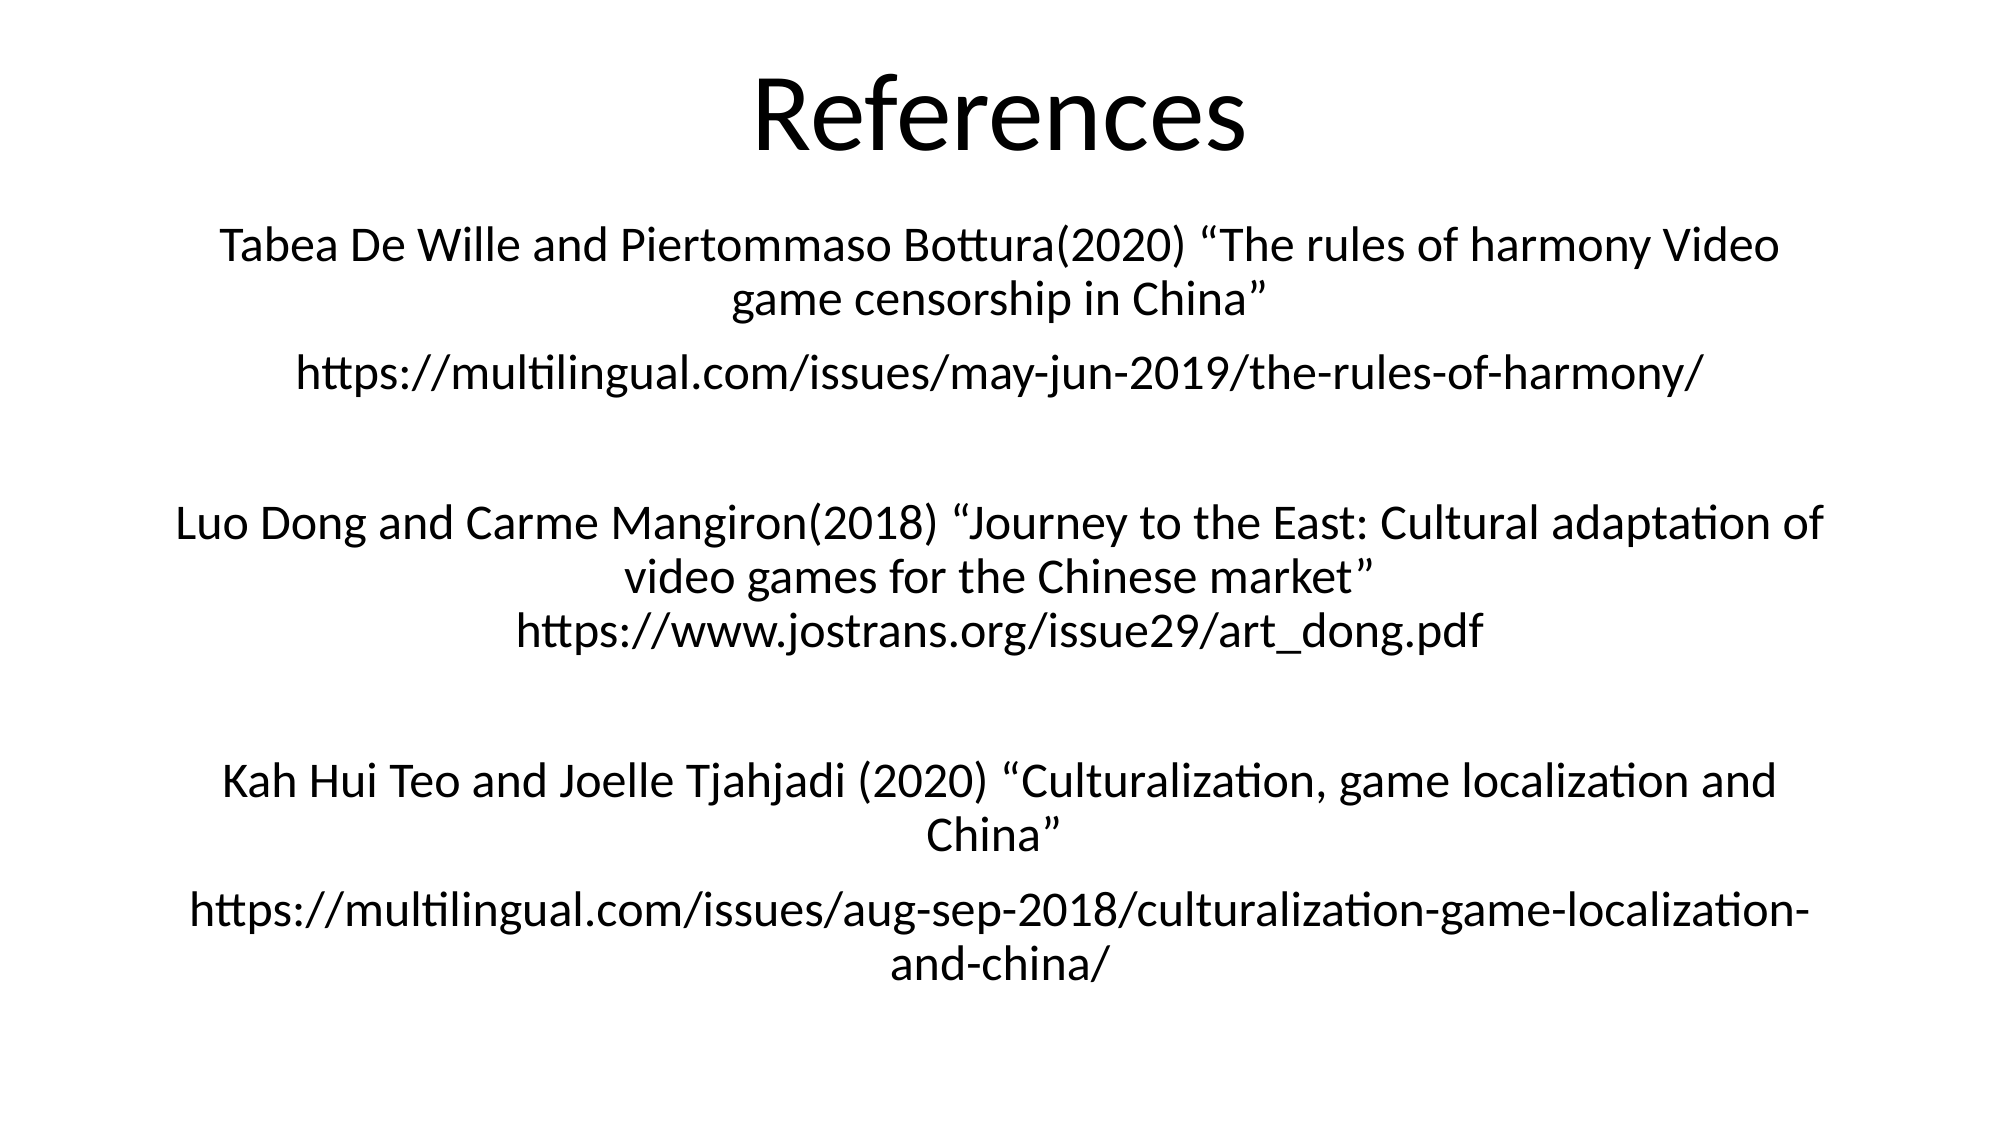

# References
Tabea De Wille and Piertommaso Bottura(2020) “The rules of harmony Video game censorship in China”
https://multilingual.com/issues/may-jun-2019/the-rules-of-harmony/

Luo Dong and Carme Mangiron(2018) “Journey to the East: Cultural adaptation of video games for the Chinese market” https://www.jostrans.org/issue29/art_dong.pdf

Kah Hui Teo and Joelle Tjahjadi (2020) “Culturalization, game localization and China”
https://multilingual.com/issues/aug-sep-2018/culturalization-game-localization-and-china/